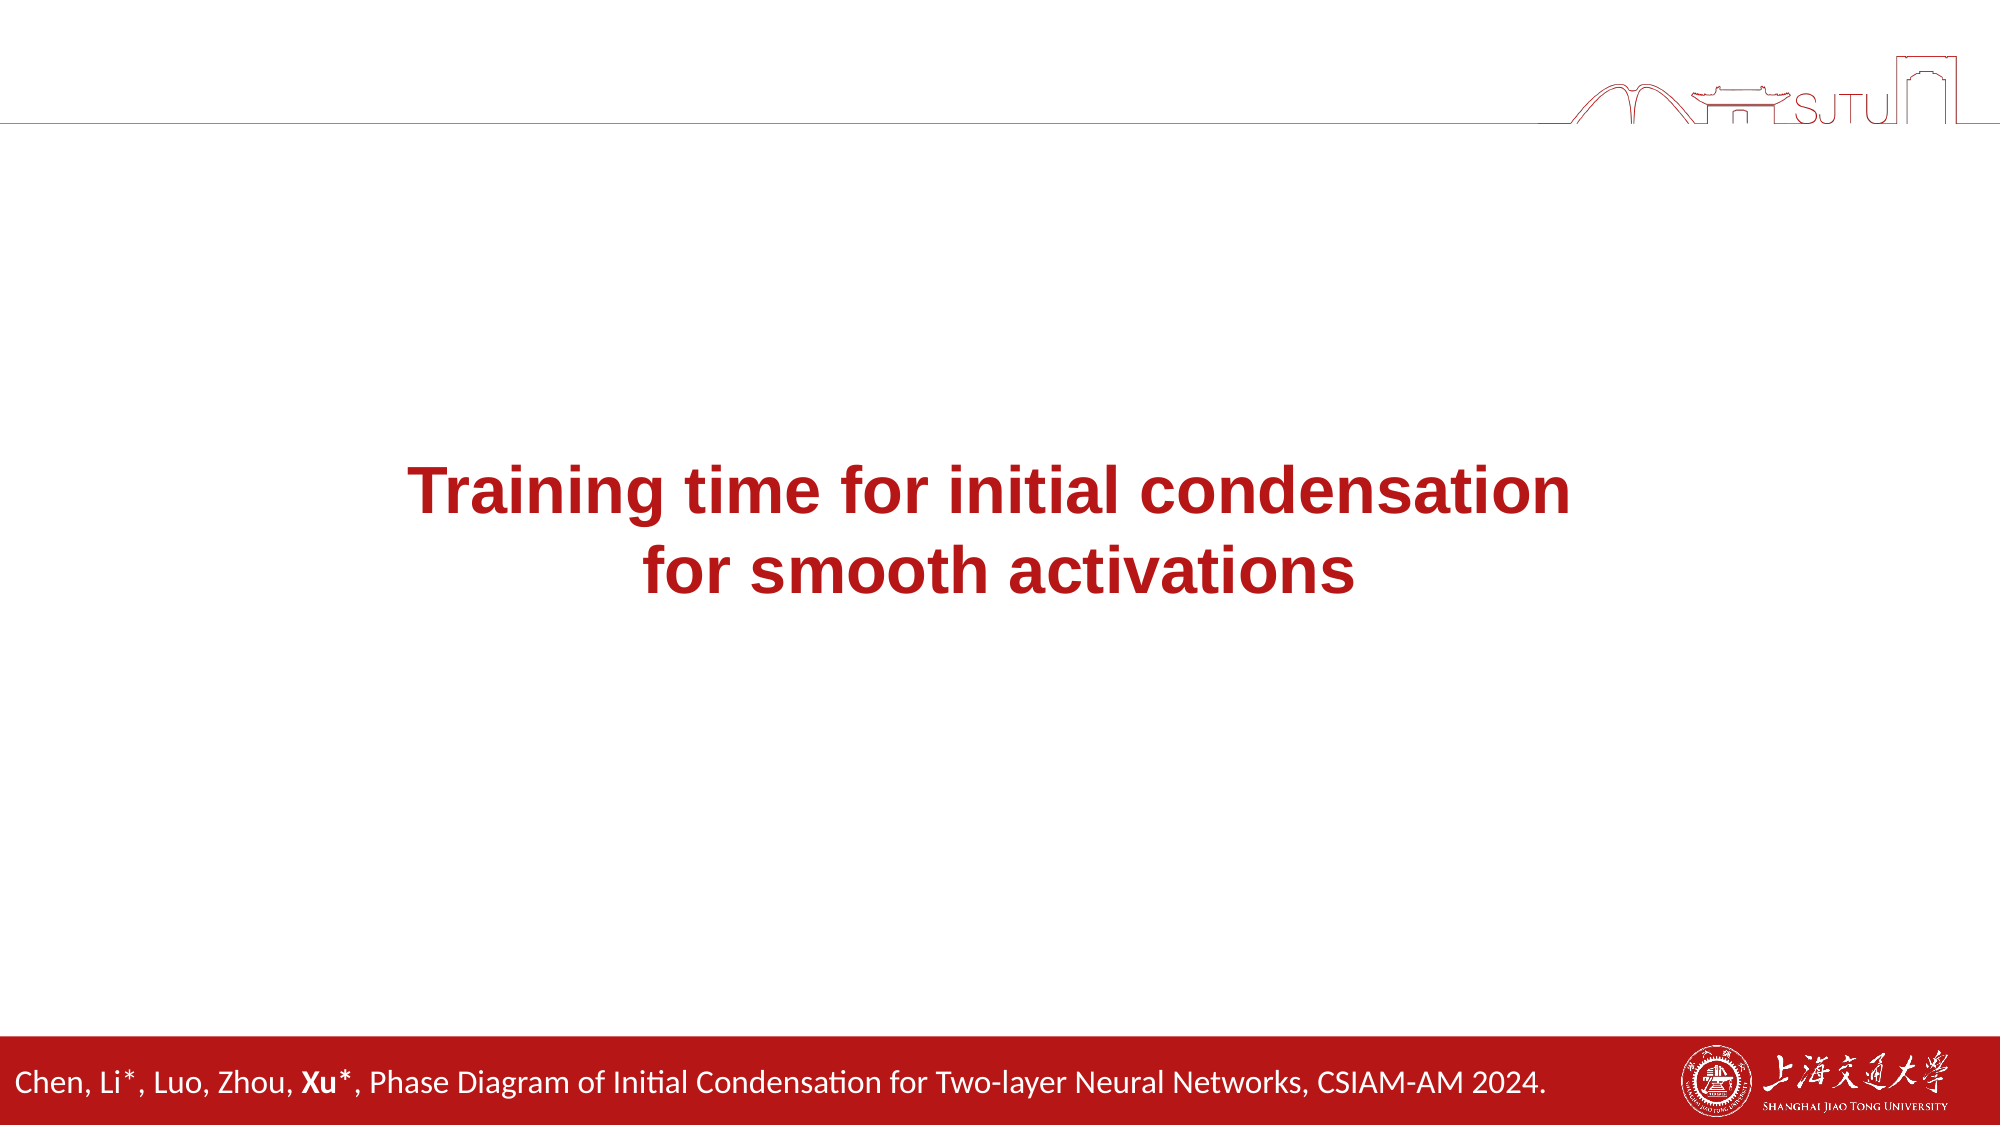

Training time for initial condensation
for smooth activations
Chen, Li*, Luo, Zhou, Xu*, Phase Diagram of Initial Condensation for Two-layer Neural Networks, CSIAM-AM 2024.